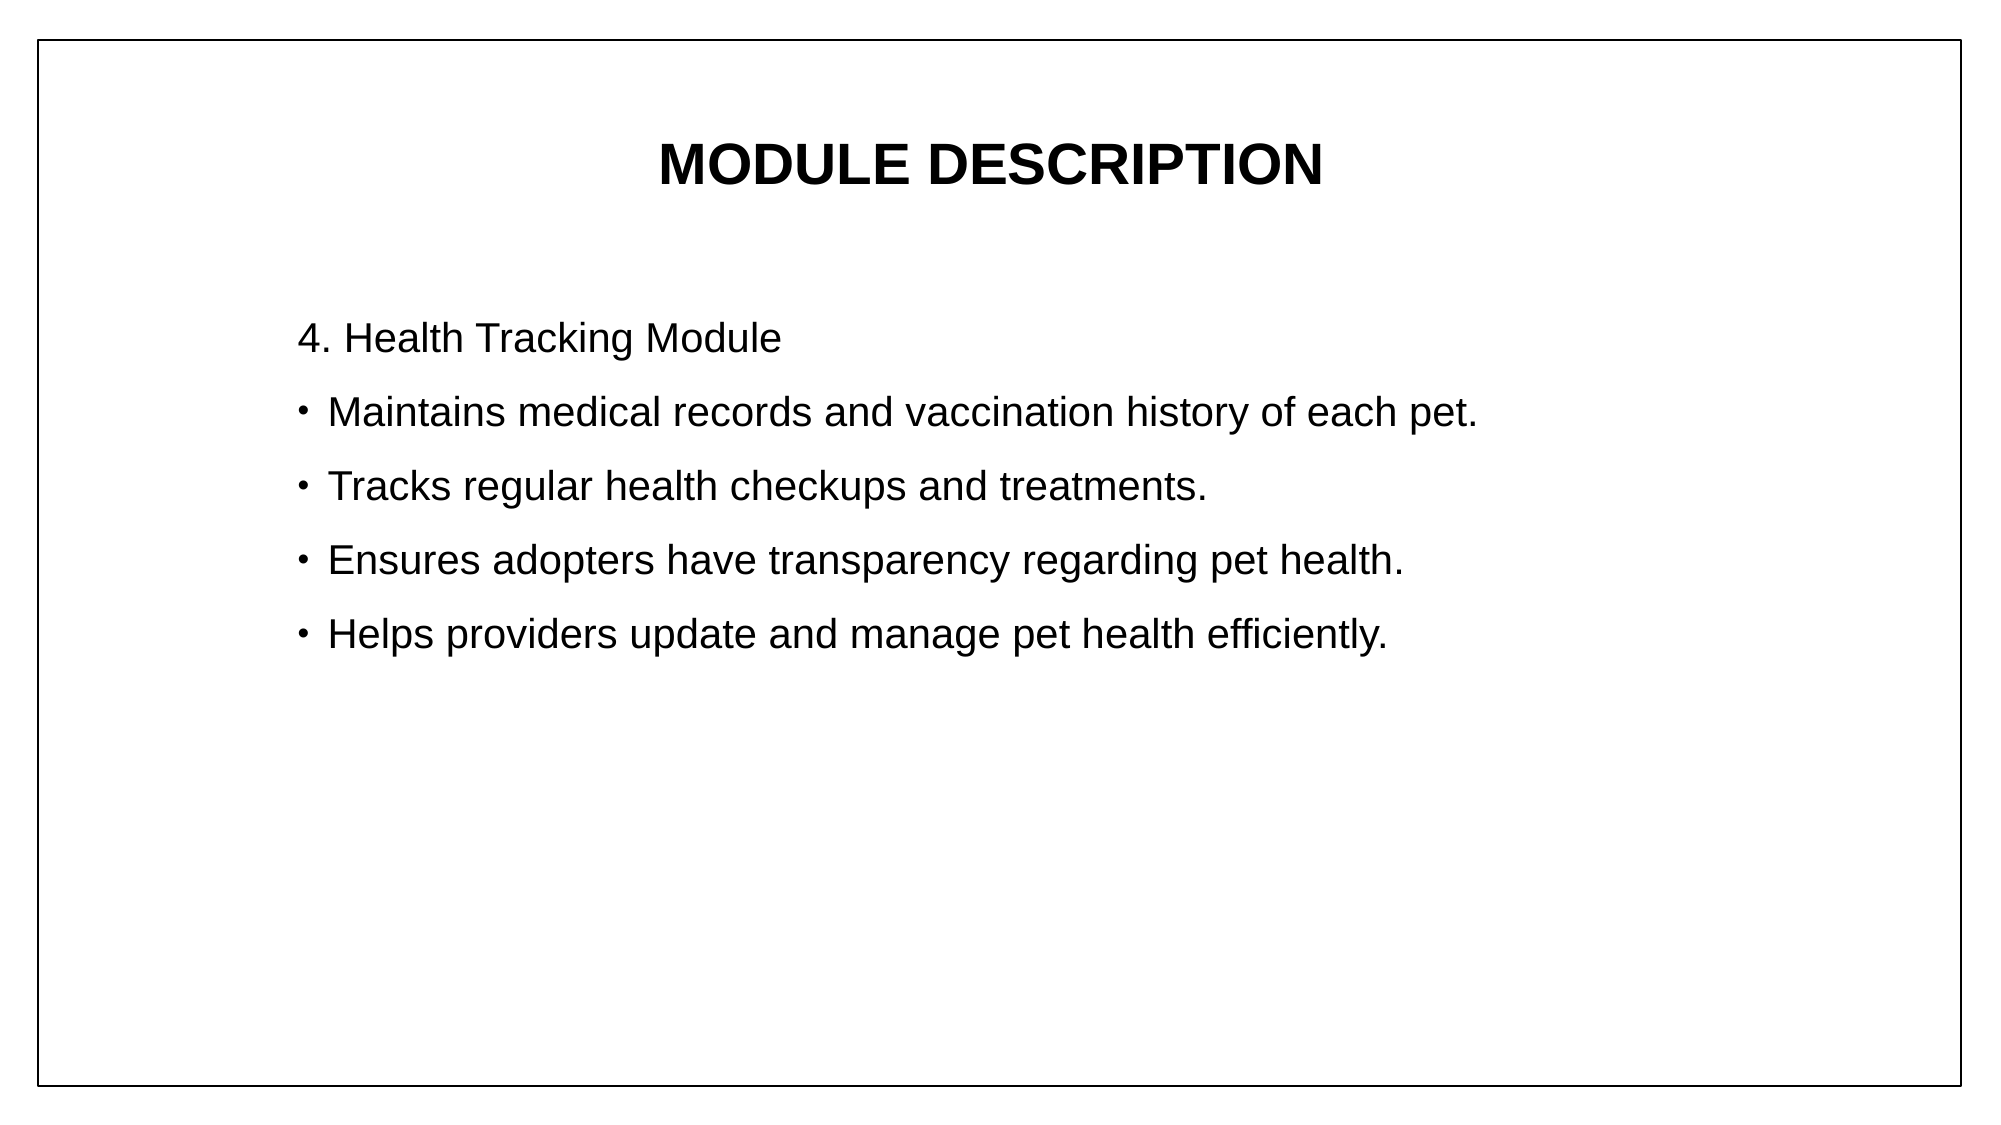

MODULE DESCRIPTION
4. Health Tracking Module
Maintains medical records and vaccination history of each pet.
Tracks regular health checkups and treatments.
Ensures adopters have transparency regarding pet health.
Helps providers update and manage pet health efficiently.